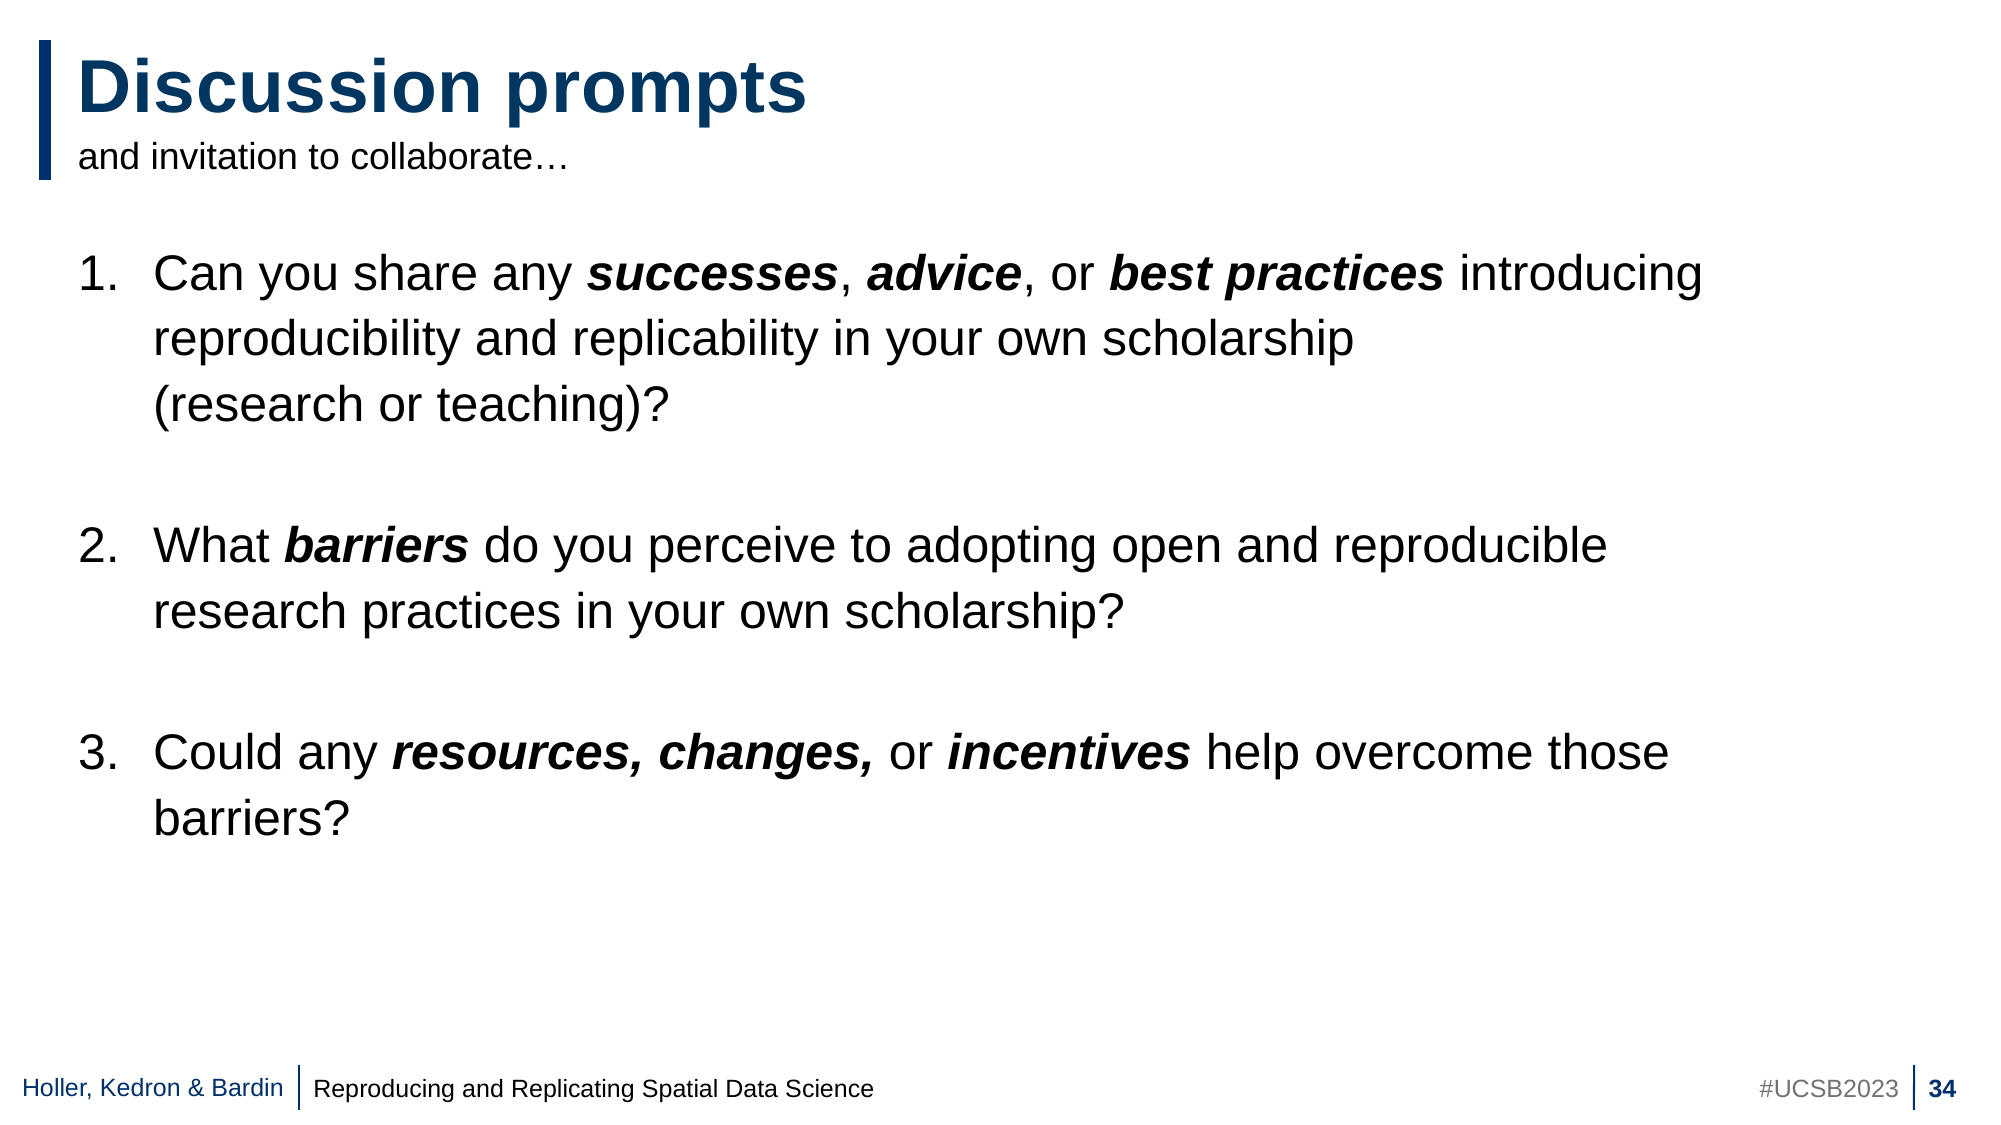

Discussion prompts
and invitation to collaborate…
Can you share any successes, advice, or best practices introducing reproducibility and replicability in your own scholarship
(research or teaching)?
What barriers do you perceive to adopting open and reproducible research practices in your own scholarship?
Could any resources, changes, or incentives help overcome those barriers?